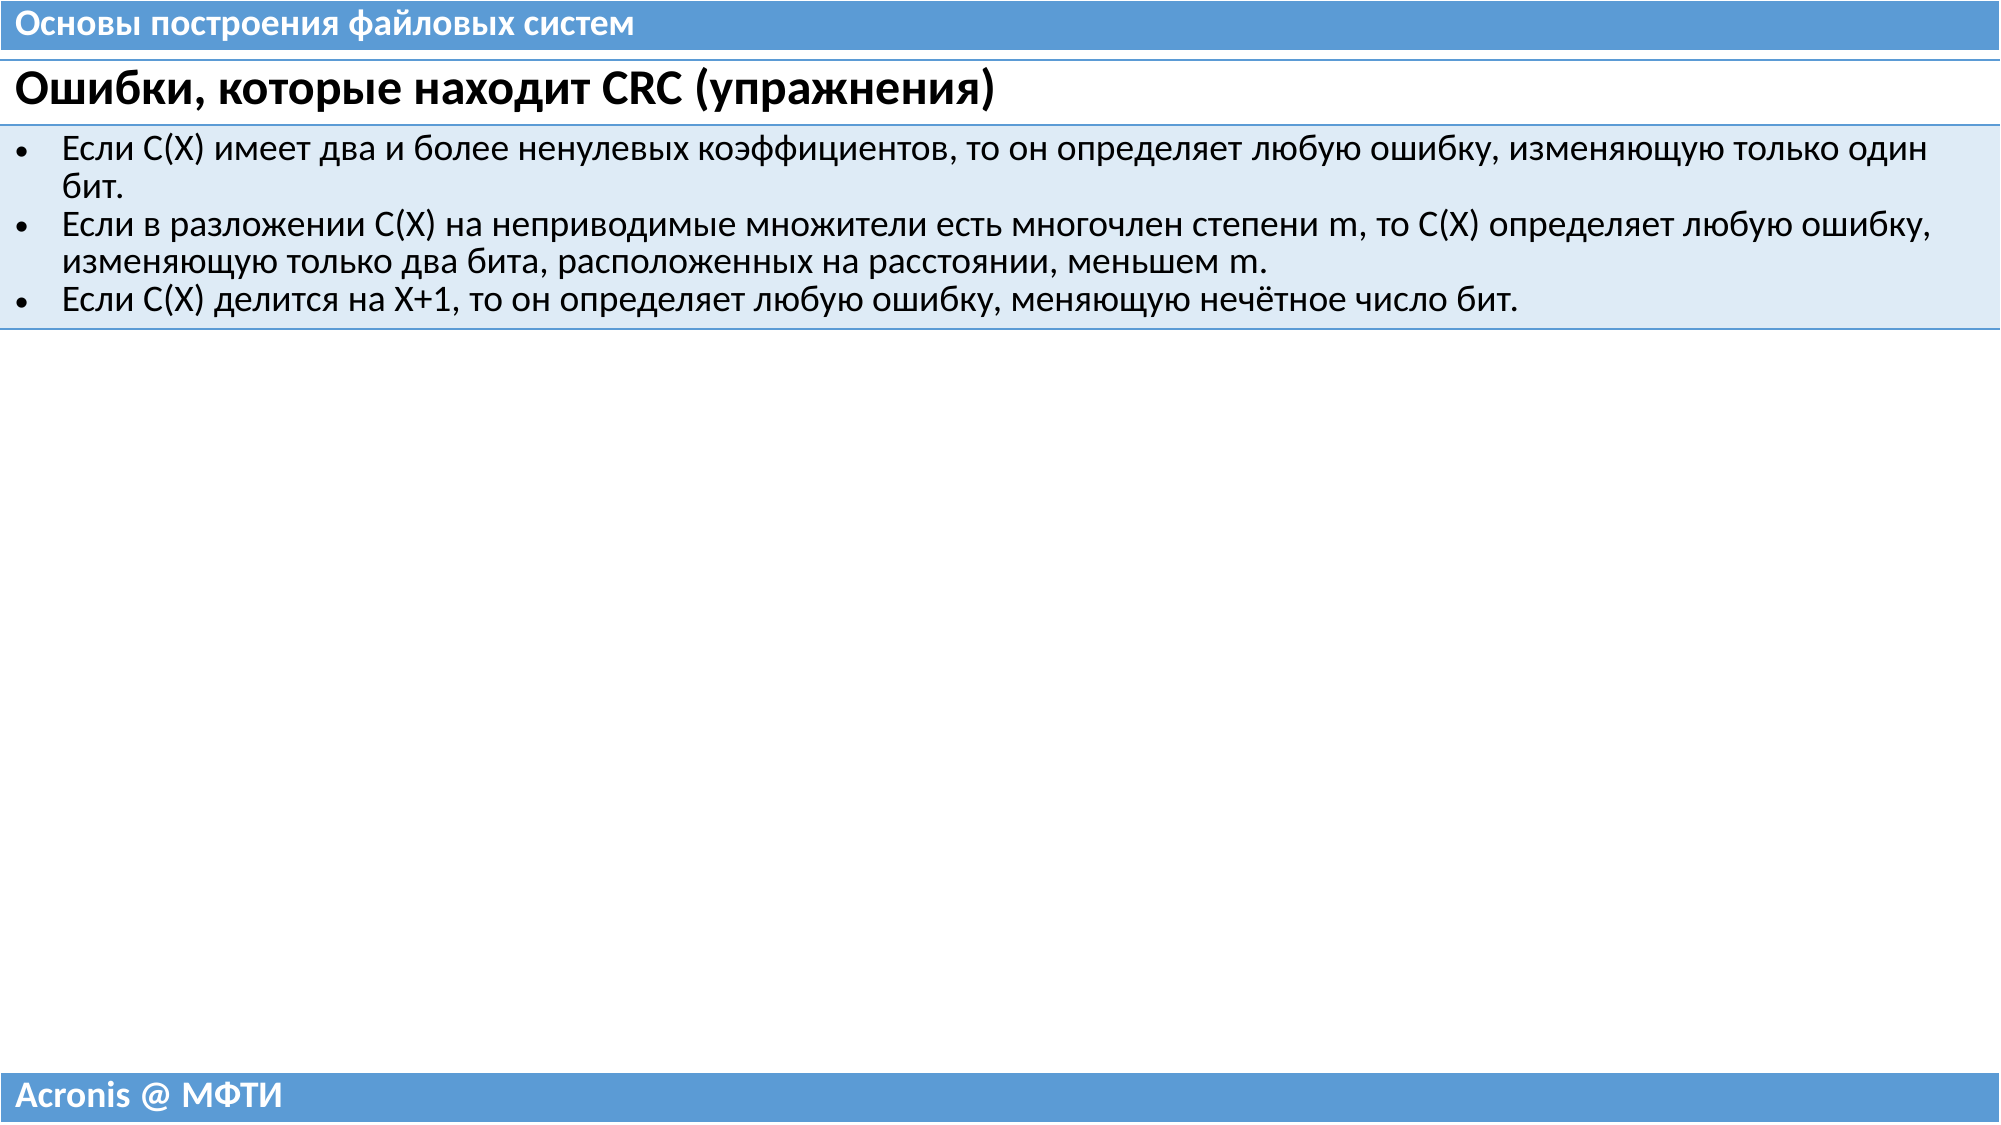

| Основы построения файловых систем |
| --- |
| Ошибки, которые находит CRC (упражнения) |
| --- |
| Если C(X) имеет два и более ненулевых коэффициентов, то он определяет любую ошибку, изменяющую только один бит. Если в разложении C(X) на неприводимые множители есть многочлен степени m, то C(X) определяет любую ошибку, изменяющую только два бита, расположенных на расстоянии, меньшем m. Если C(X) делится на X+1, то он определяет любую ошибку, меняющую нечётное число бит. |
| Acronis @ МФТИ |
| --- |